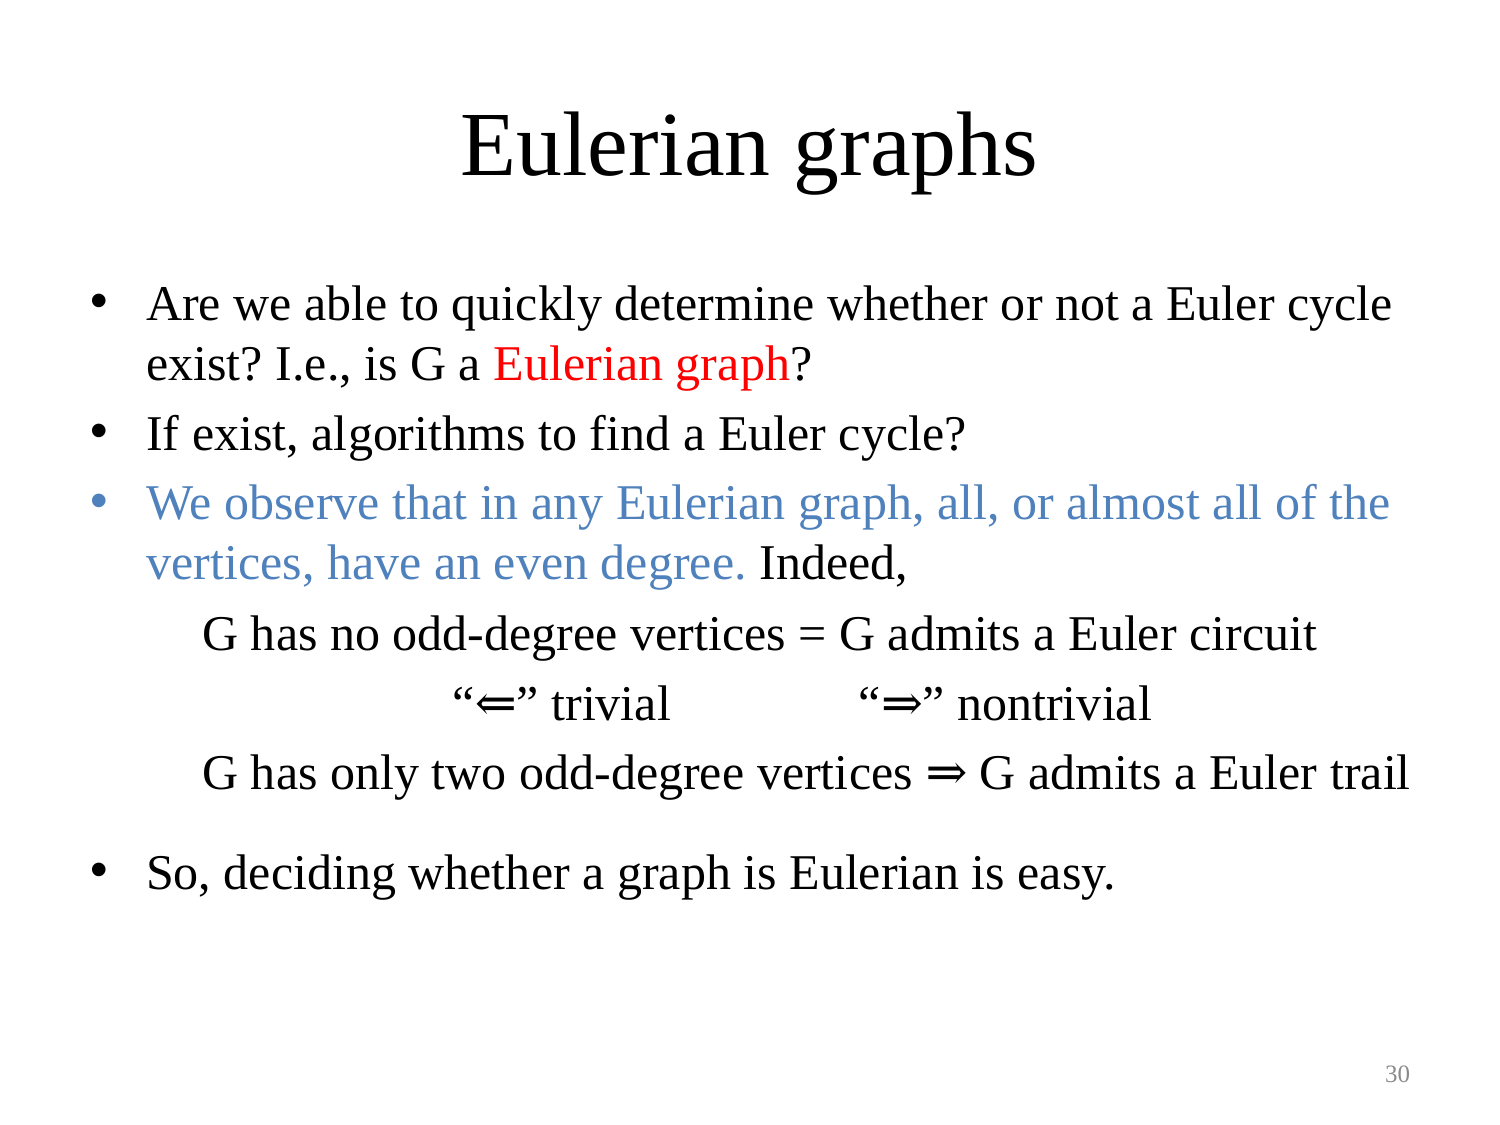

# Eulerian graphs
Are we able to quickly determine whether or not a Euler cycle exist? I.e., is G a Eulerian graph?
If exist, algorithms to find a Euler cycle?
We observe that in any Eulerian graph, all, or almost all of the vertices, have an even degree. Indeed,
   G has no odd-degree vertices = G admits a Euler circuit
                             “⇐” trivial               “⇒” nontrivial
         G has only two odd-degree vertices ⇒ G admits a Euler trail

So, deciding whether a graph is Eulerian is easy.
30